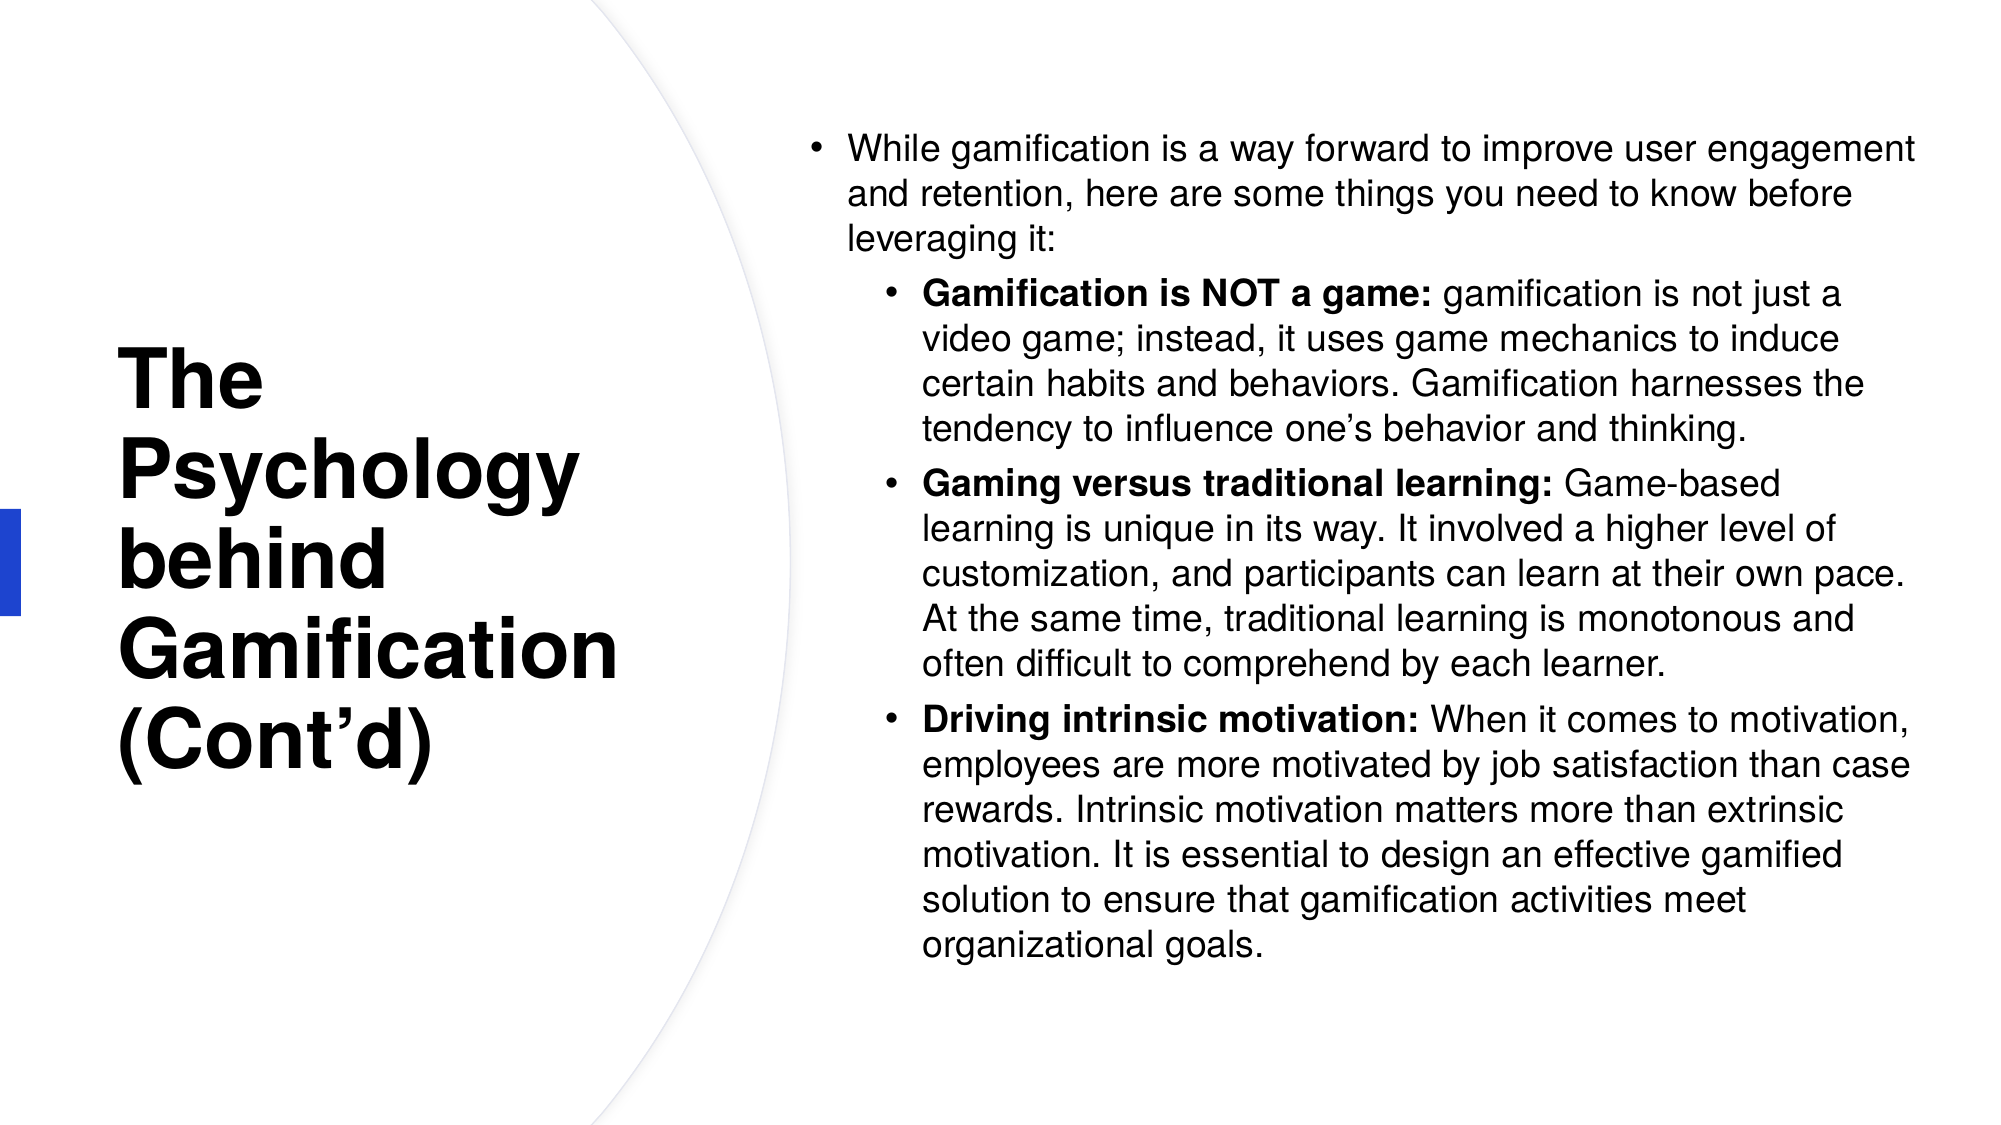

While gamification is a way forward to improve user engagement and retention, here are some things you need to know before leveraging it:
Gamification is NOT a game: gamification is not just a video game; instead, it uses game mechanics to induce certain habits and behaviors. Gamification harnesses the tendency to influence one’s behavior and thinking.
Gaming versus traditional learning: Game-based learning is unique in its way. It involved a higher level of customization, and participants can learn at their own pace. At the same time, traditional learning is monotonous and often difficult to comprehend by each learner.
Driving intrinsic motivation: When it comes to motivation, employees are more motivated by job satisfaction than case rewards. Intrinsic motivation matters more than extrinsic motivation. It is essential to design an effective gamified solution to ensure that gamification activities meet organizational goals.

# The Psychology behind Gamification (Cont’d)